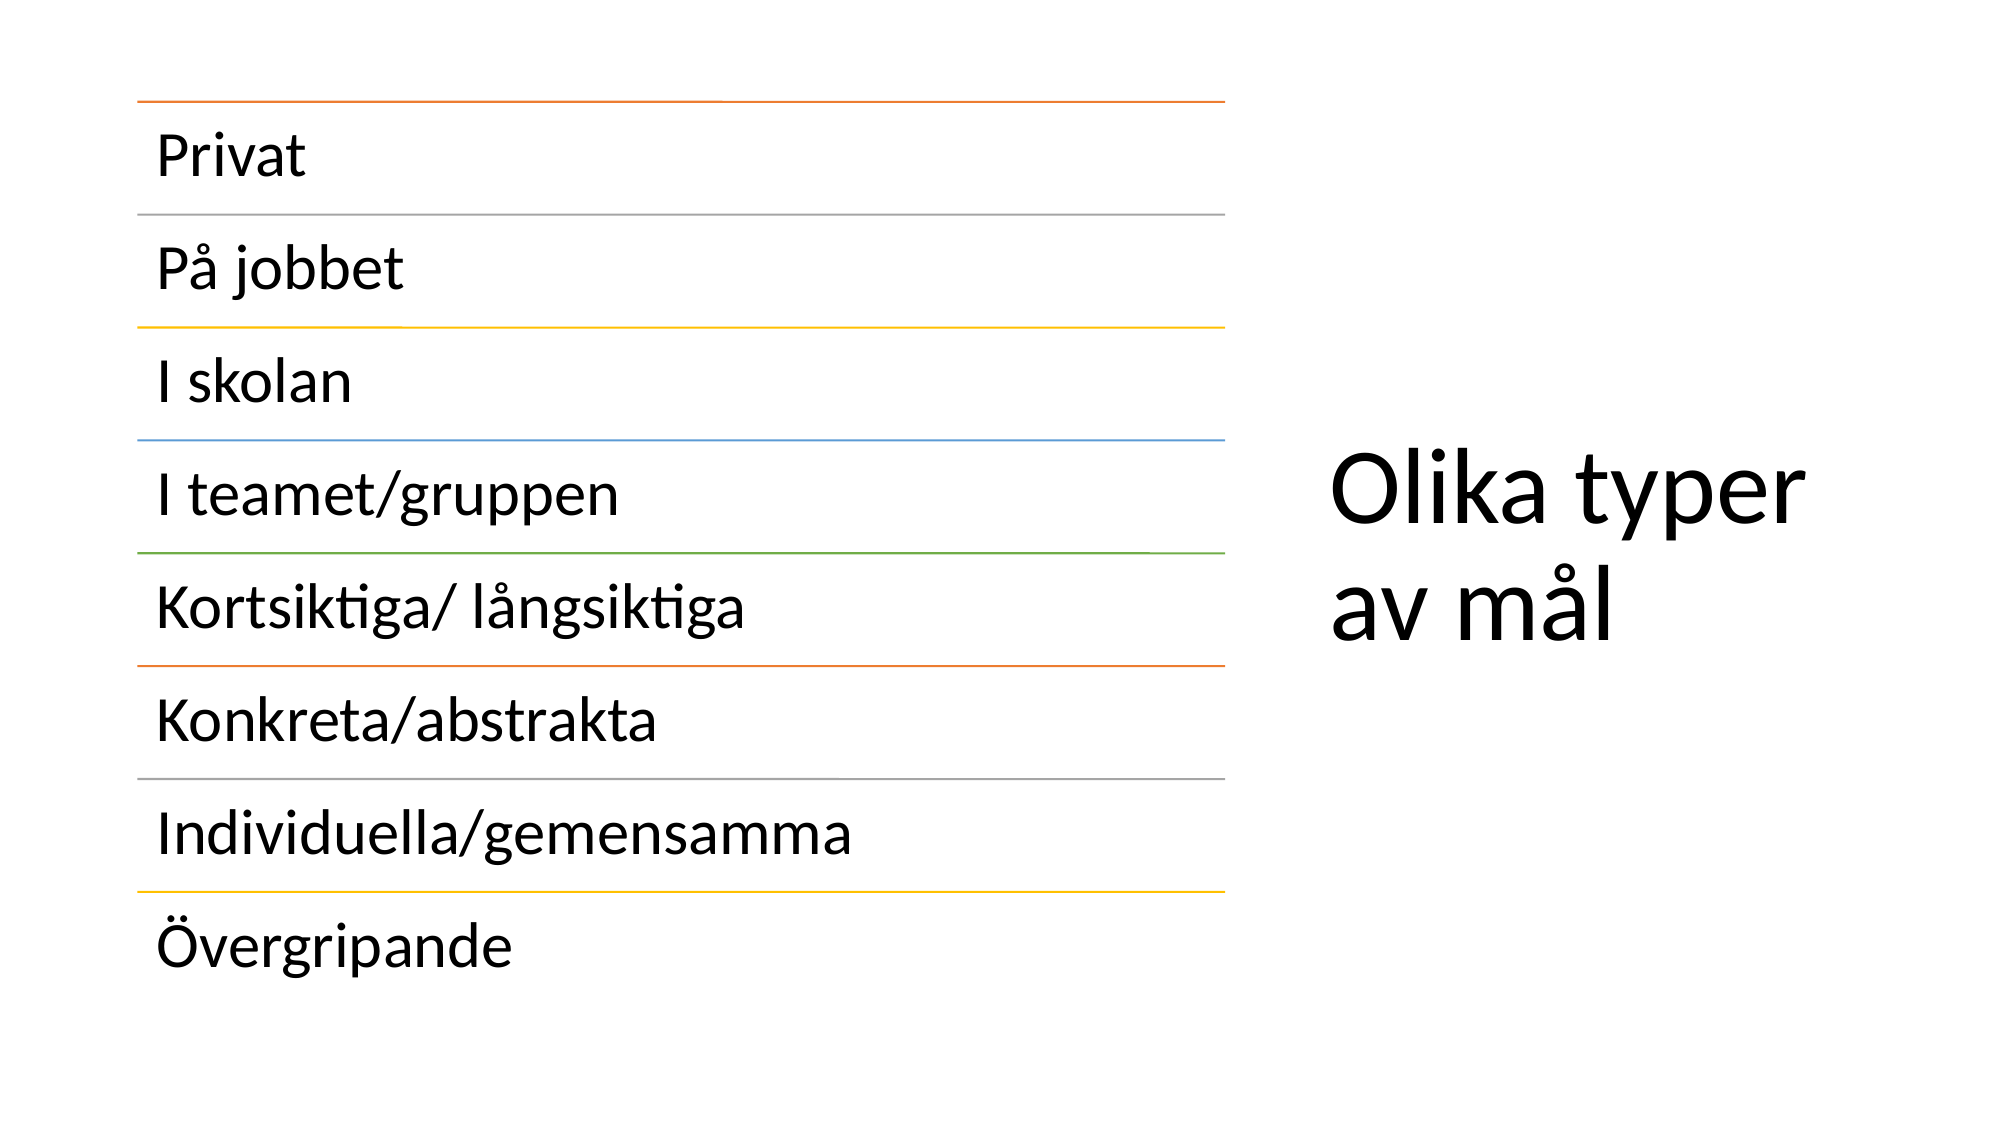

# Olika typer av mål
Privat
På jobbet
I skolan
I teamet/gruppen
Kortsiktiga/ långsiktiga
Konkreta/abstrakta
Individuella/gemensamma
Övergripande